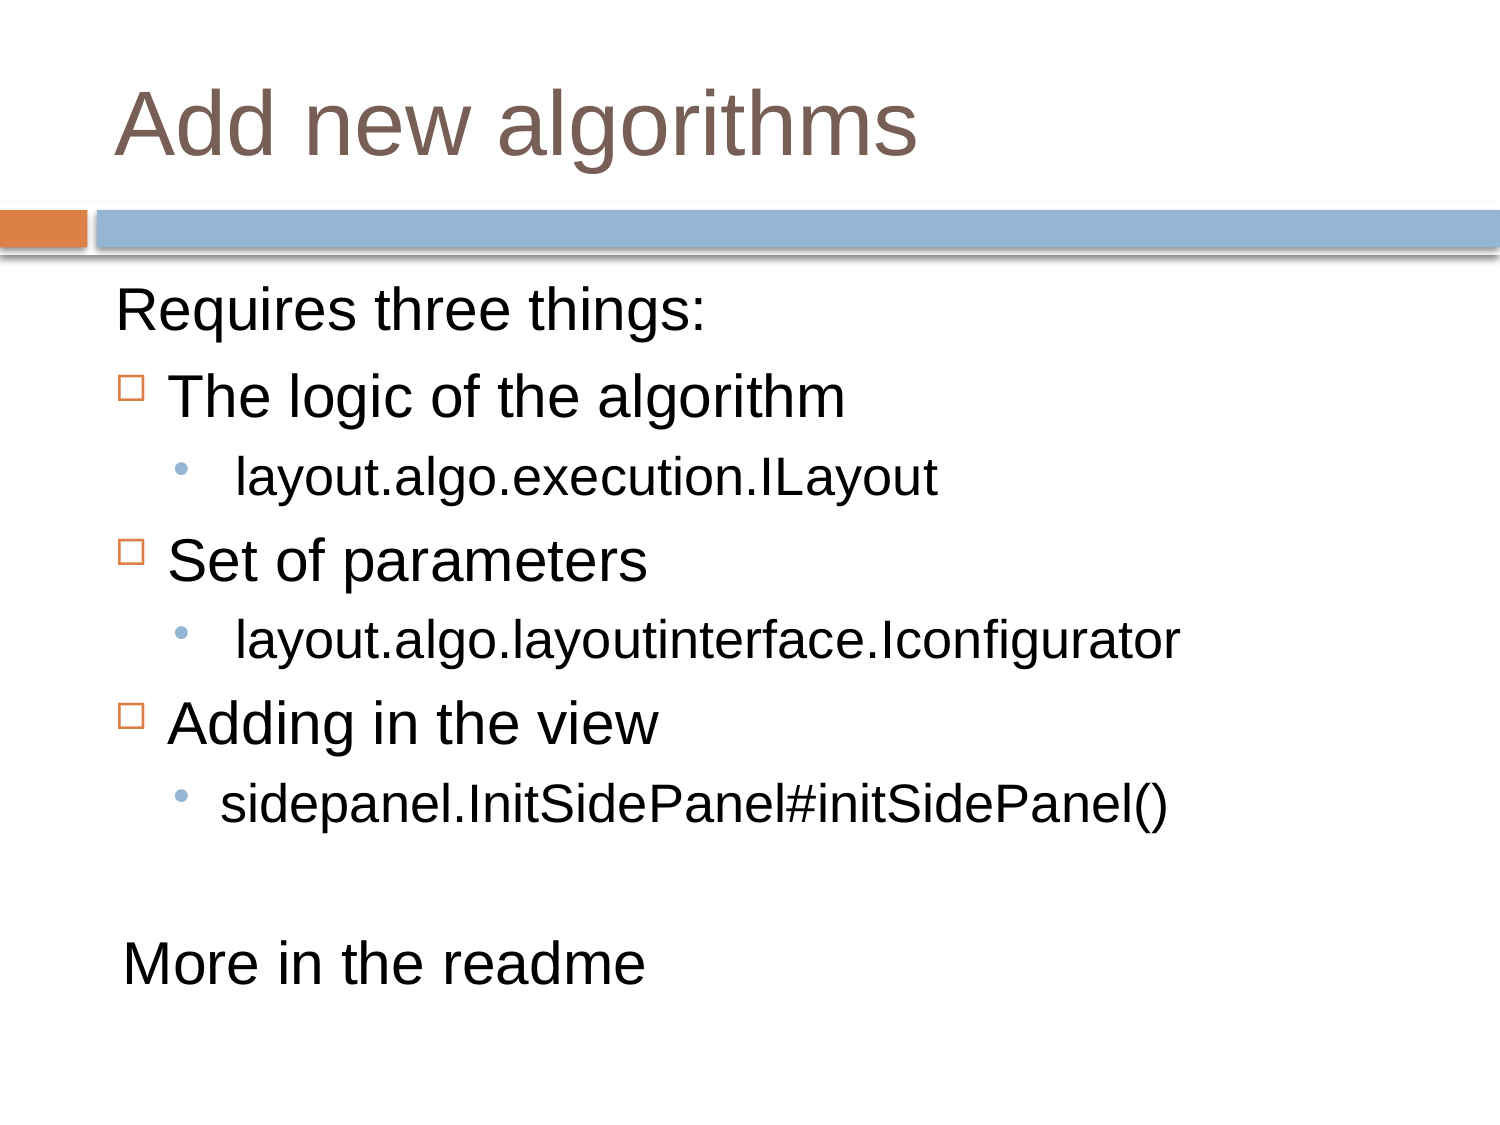

# Add new algorithms
Requires three things:
The logic of the algorithm
 layout.algo.execution.ILayout
Set of parameters
 layout.algo.layoutinterface.Iconfigurator
Adding in the view
sidepanel.InitSidePanel#initSidePanel()

More in the readme